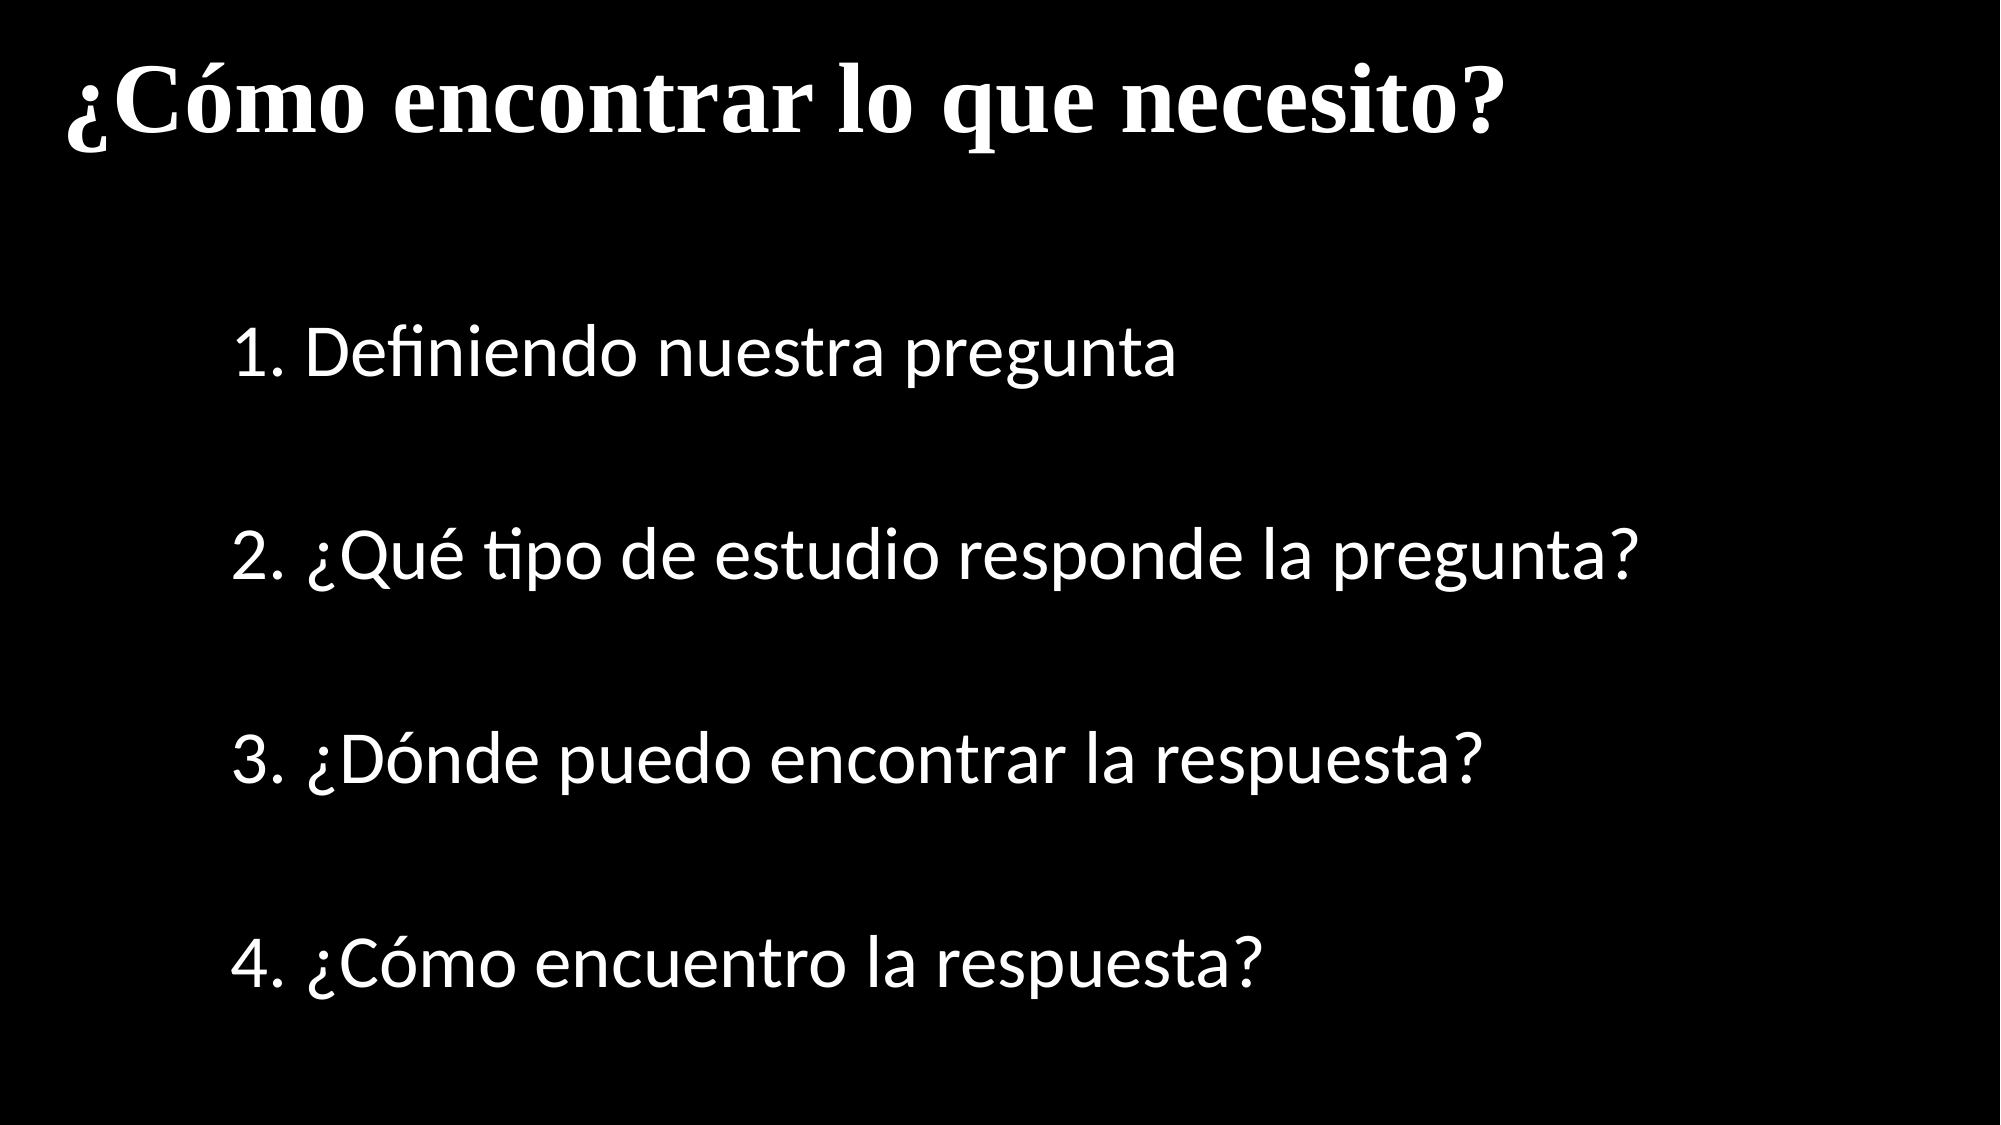

¿Cómo encontrar lo que necesito?
1. Definiendo nuestra pregunta

2. ¿Qué tipo de estudio responde la pregunta?

3. ¿Dónde puedo encontrar la respuesta?

4. ¿Cómo encuentro la respuesta?